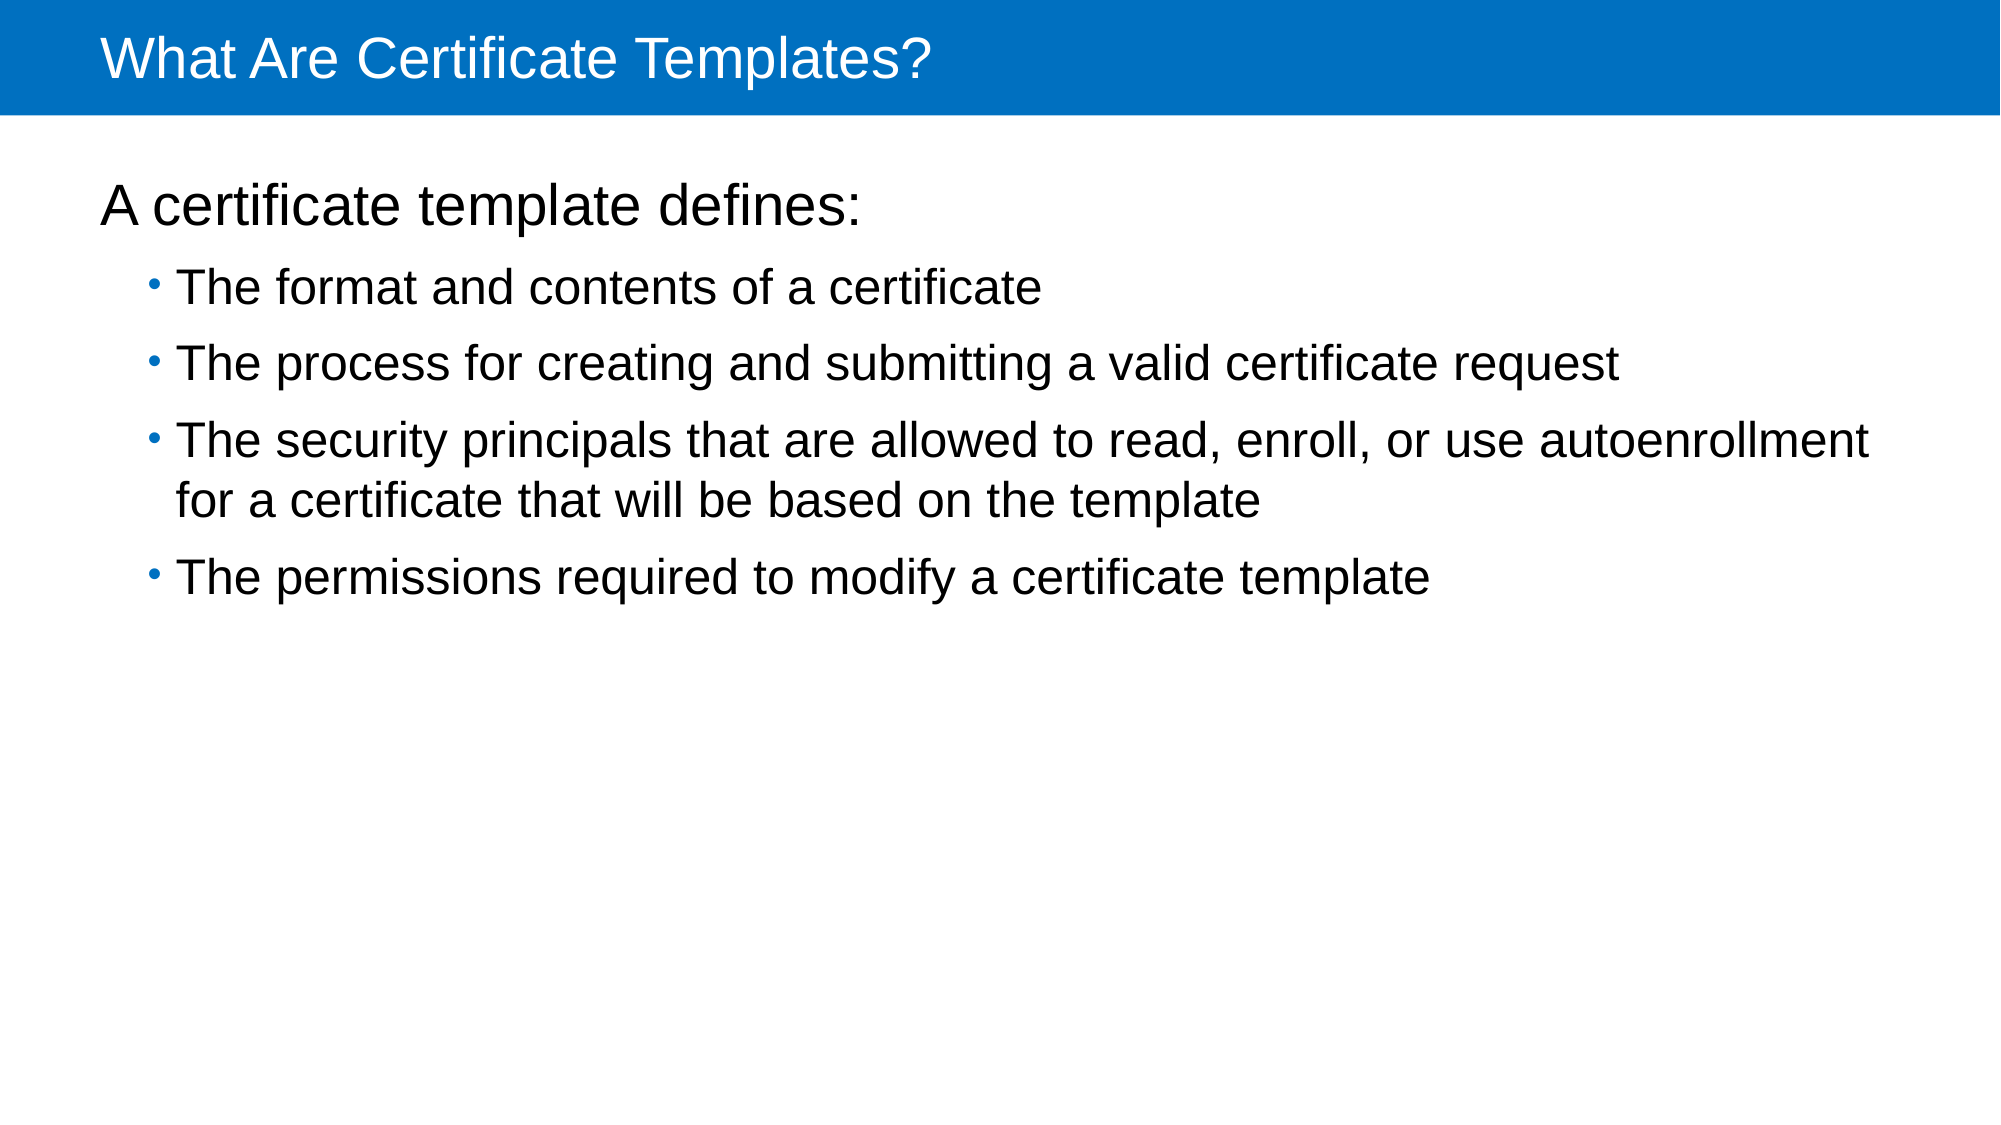

# What Are Certificate Templates?
A certificate template defines:
The format and contents of a certificate
The process for creating and submitting a valid certificate request
The security principals that are allowed to read, enroll, or use autoenrollment for a certificate that will be based on the template
The permissions required to modify a certificate template